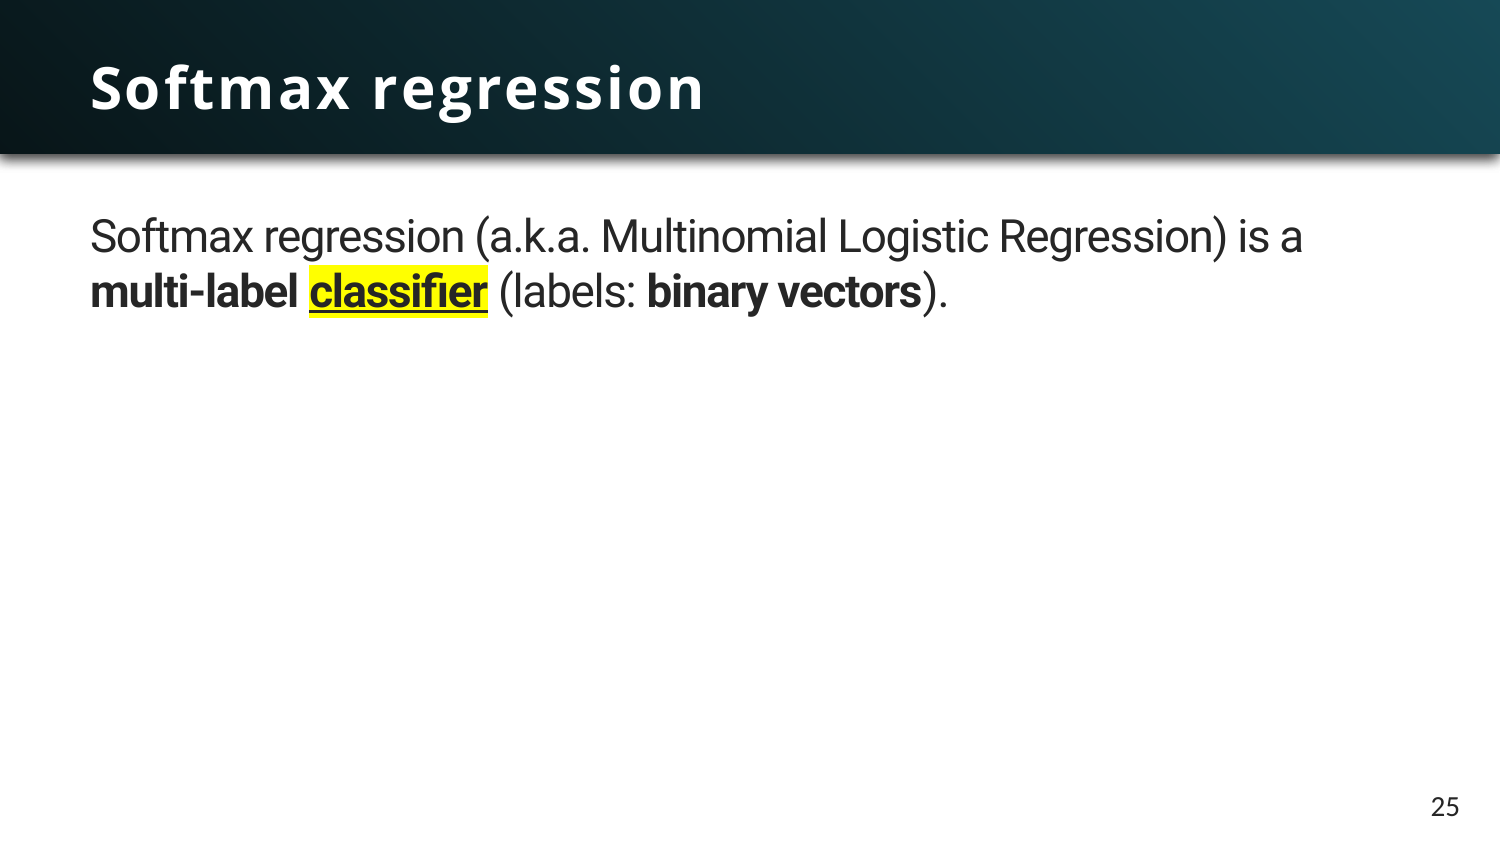

# Softmax regression
Softmax regression (a.k.a. Multinomial Logistic Regression) is a multi-label classifier (labels: binary vectors).
25